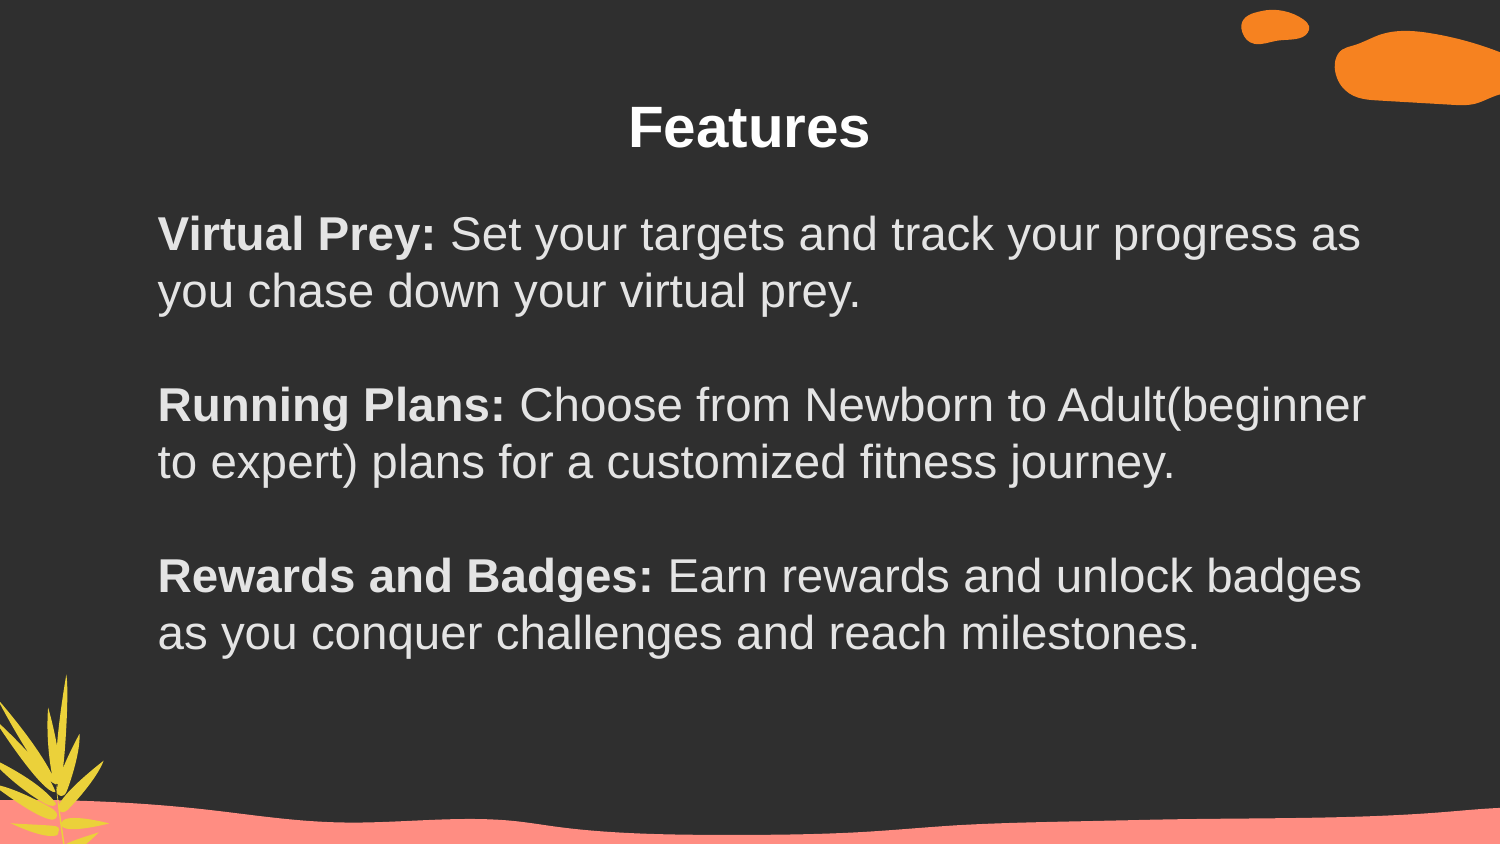

# Features
Virtual Prey: Set your targets and track your progress as you chase down your virtual prey.

Running Plans: Choose from Newborn to Adult(beginner to expert) plans for a customized fitness journey.

Rewards and Badges: Earn rewards and unlock badges as you conquer challenges and reach milestones.